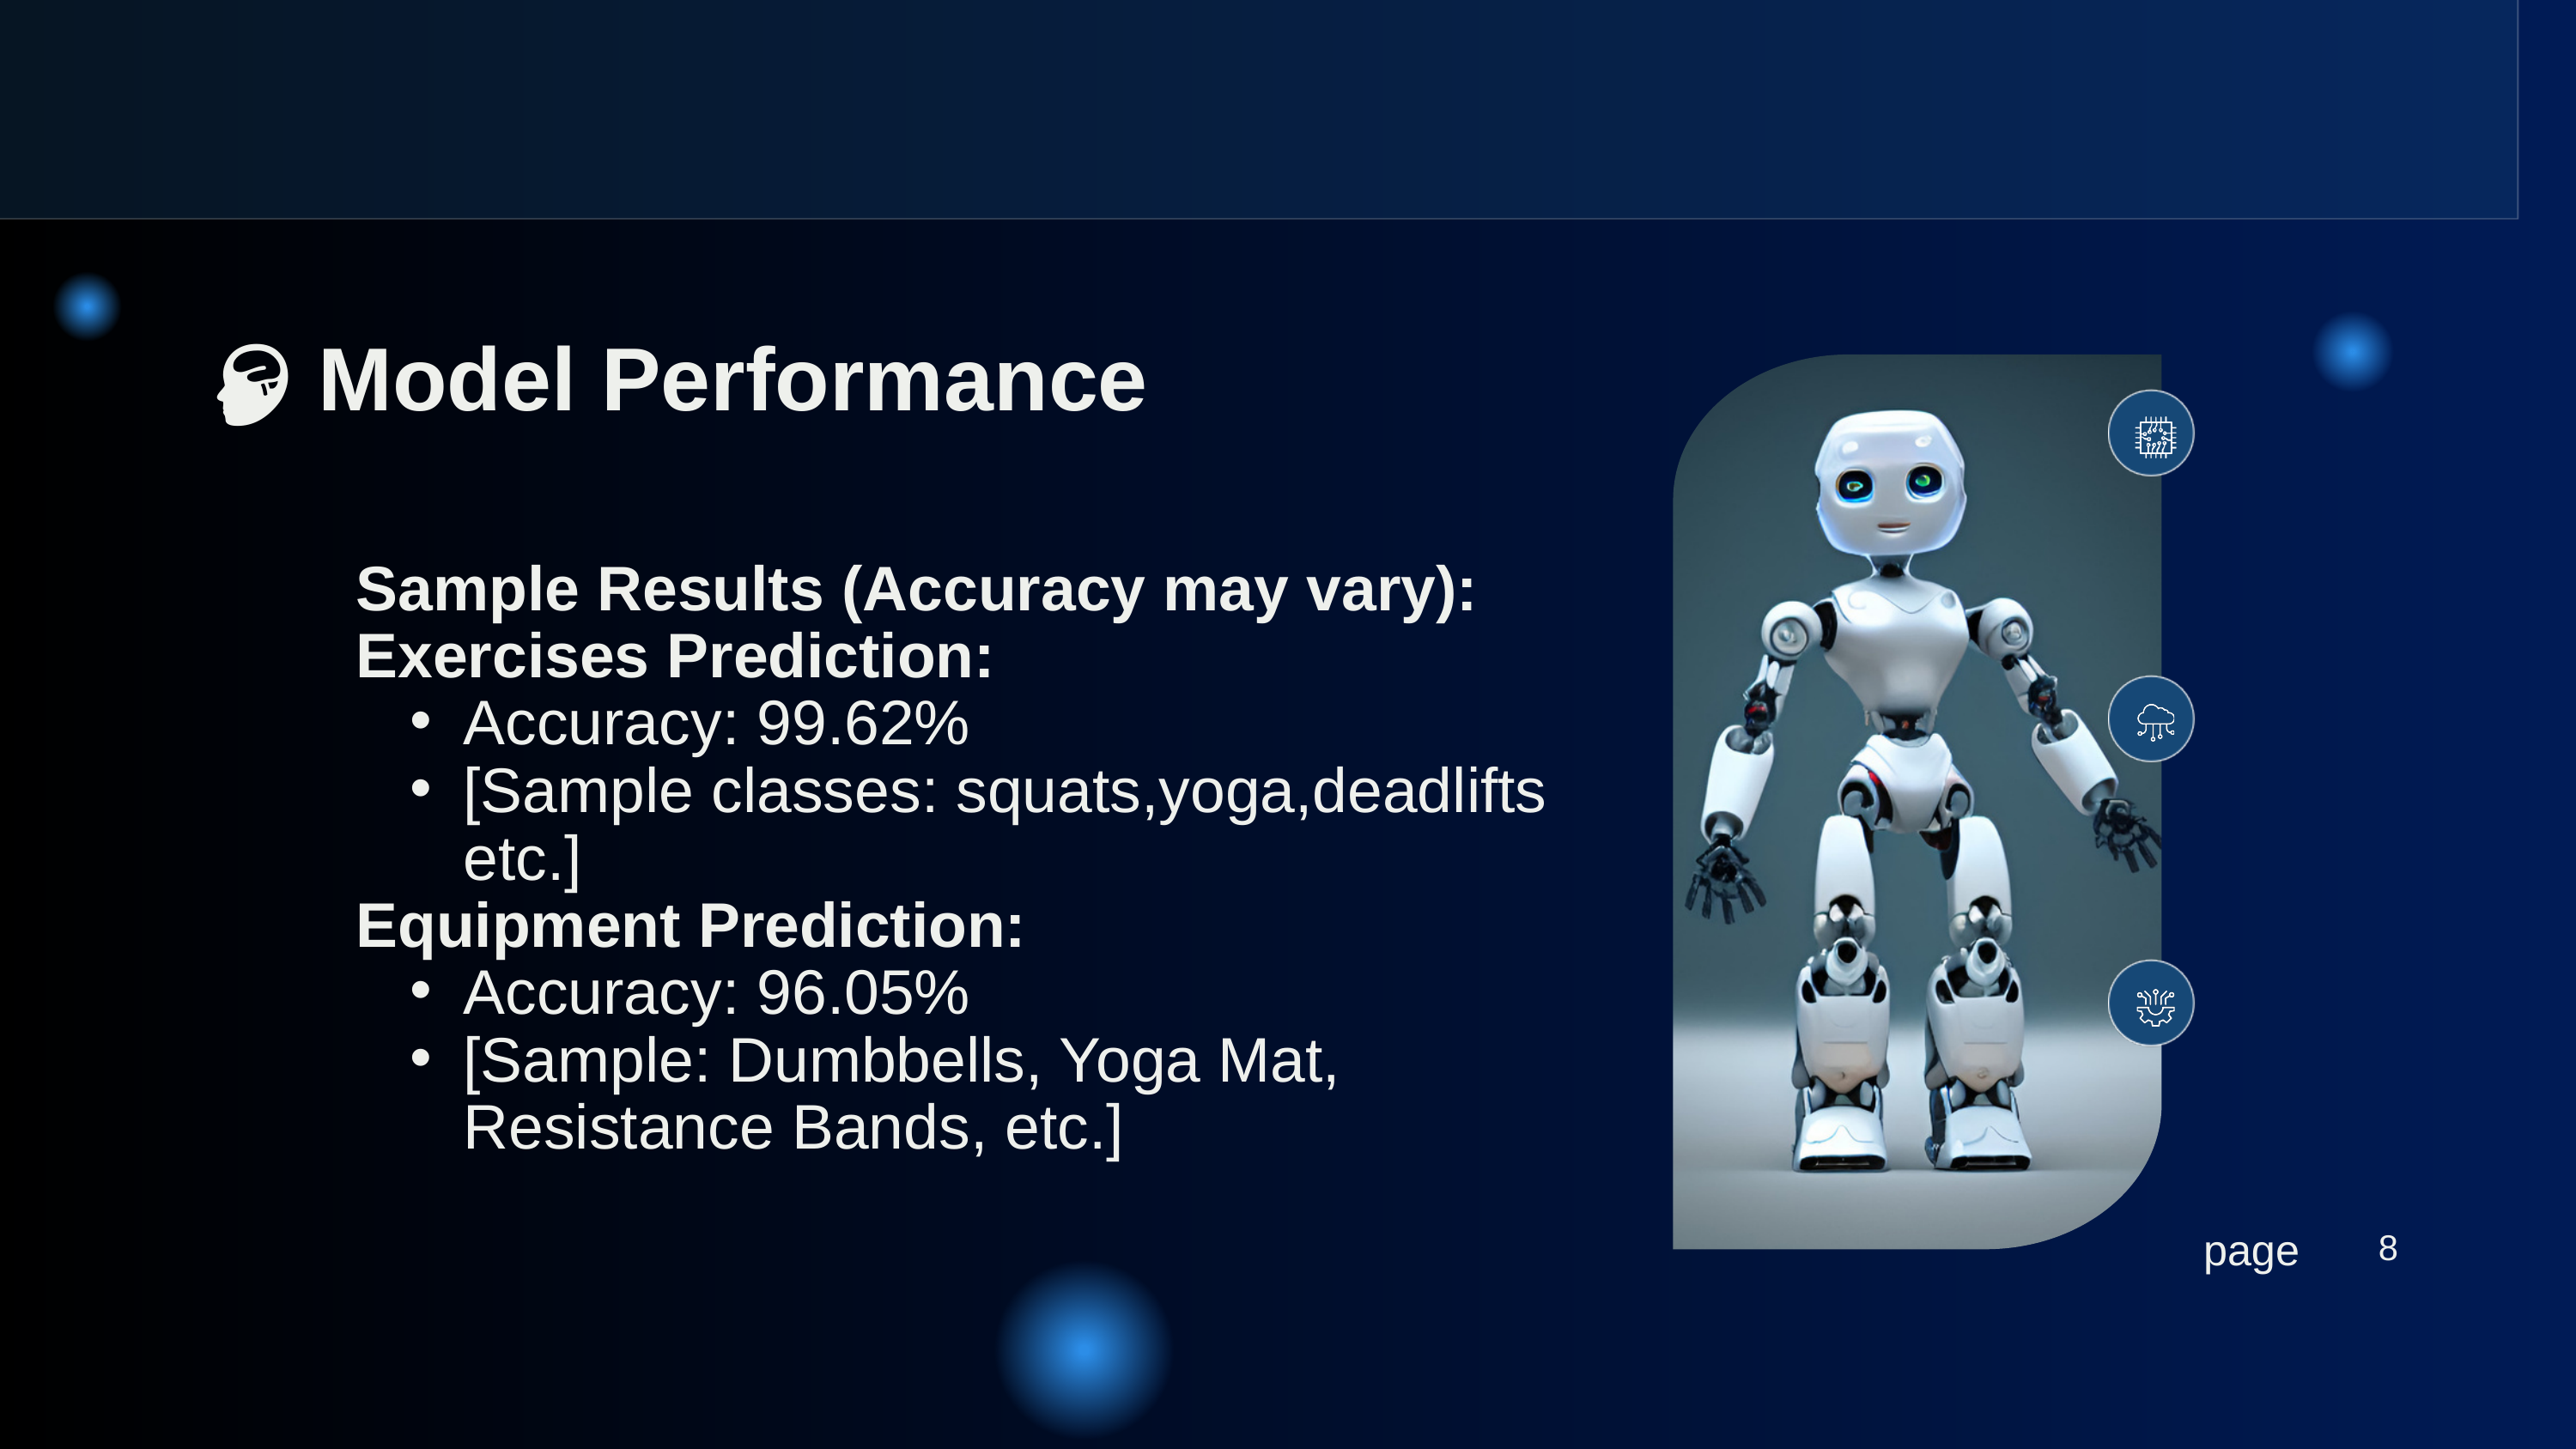

🧠 Model Performance

Sample Results (Accuracy may vary):
Exercises Prediction:
Accuracy: 99.62%
[Sample classes: squats,yoga,deadlifts etc.]
Equipment Prediction:
Accuracy: 96.05%
[Sample: Dumbbells, Yoga Mat, Resistance Bands, etc.]

page
8